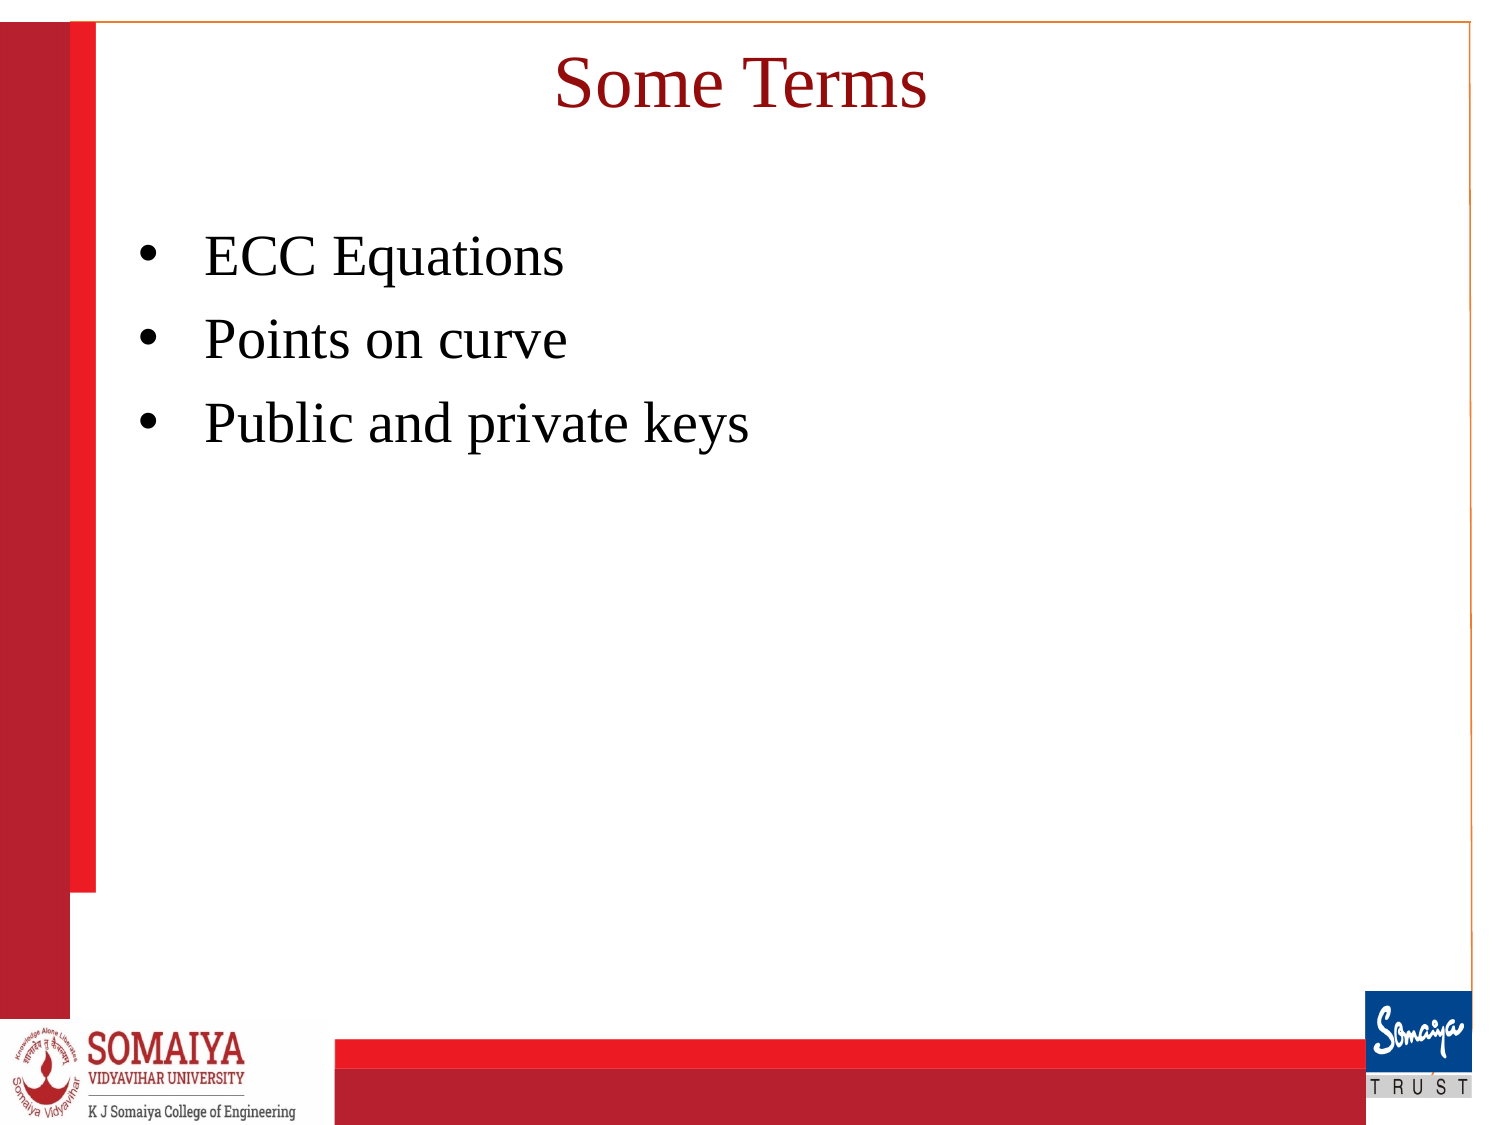

# Some Terms
ECC Equations
Points on curve
Public and private keys